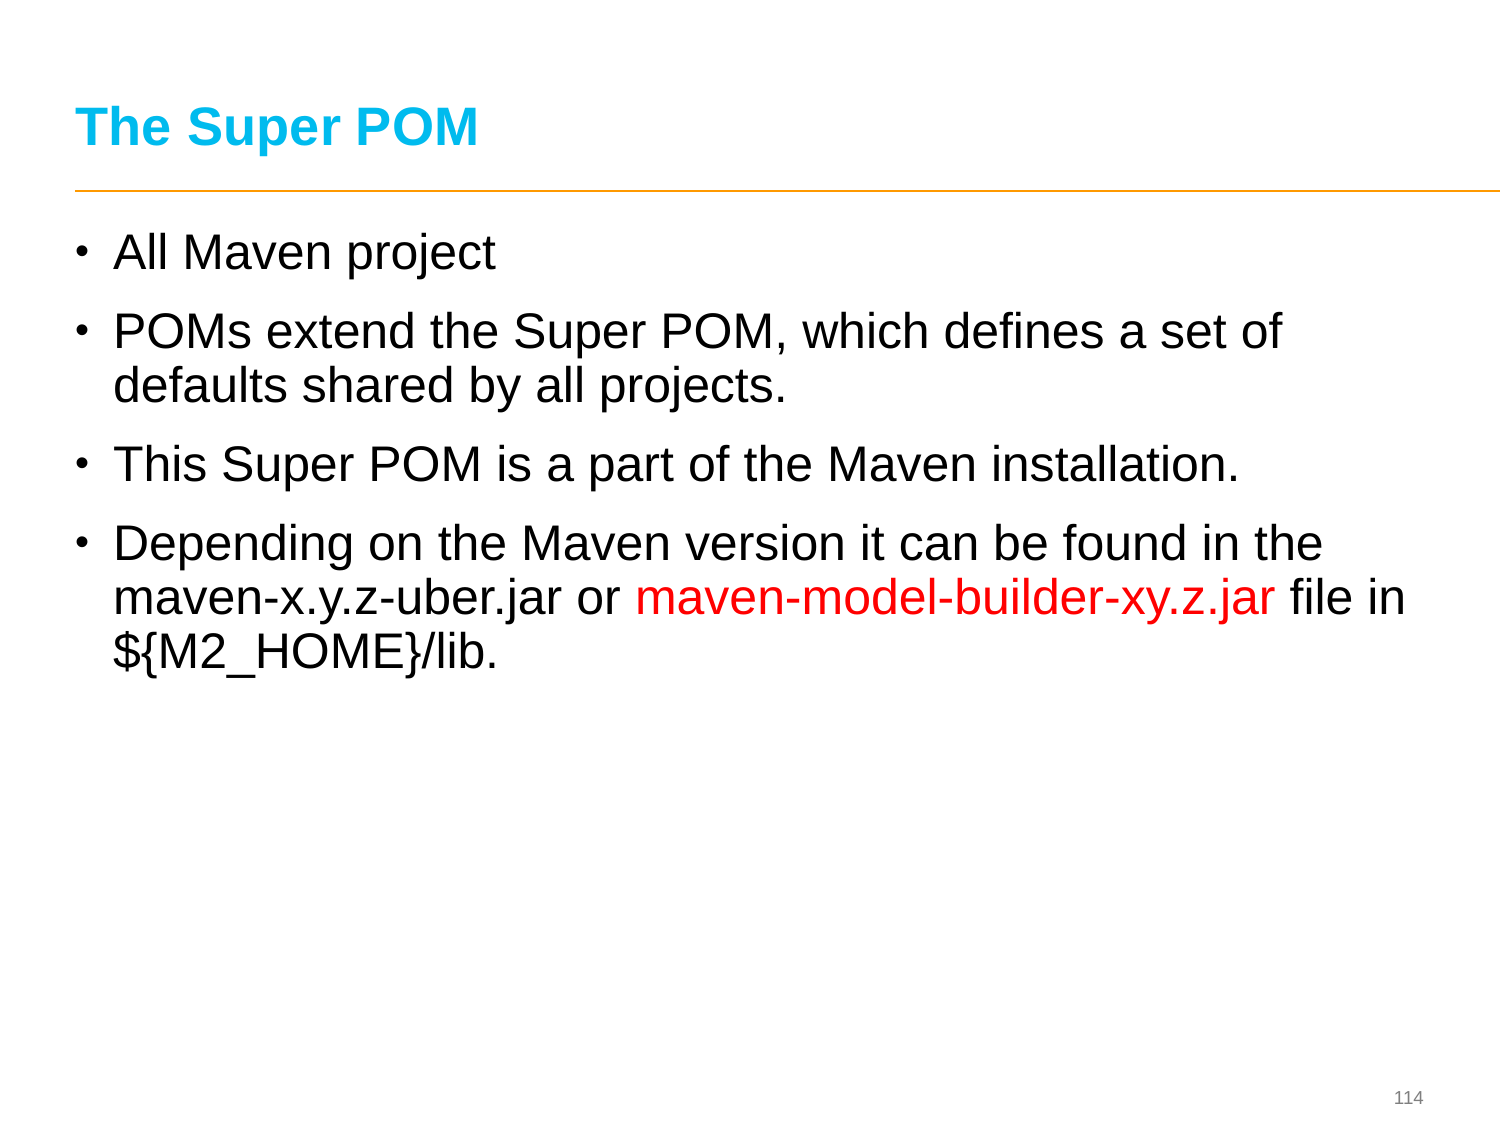

# The Super POM
All Maven project
POMs extend the Super POM, which defines a set of defaults shared by all projects.
This Super POM is a part of the Maven installation.
Depending on the Maven version it can be found in the maven-x.y.z-uber.jar or maven-model-builder-xy.z.jar file in ${M2_HOME}/lib.